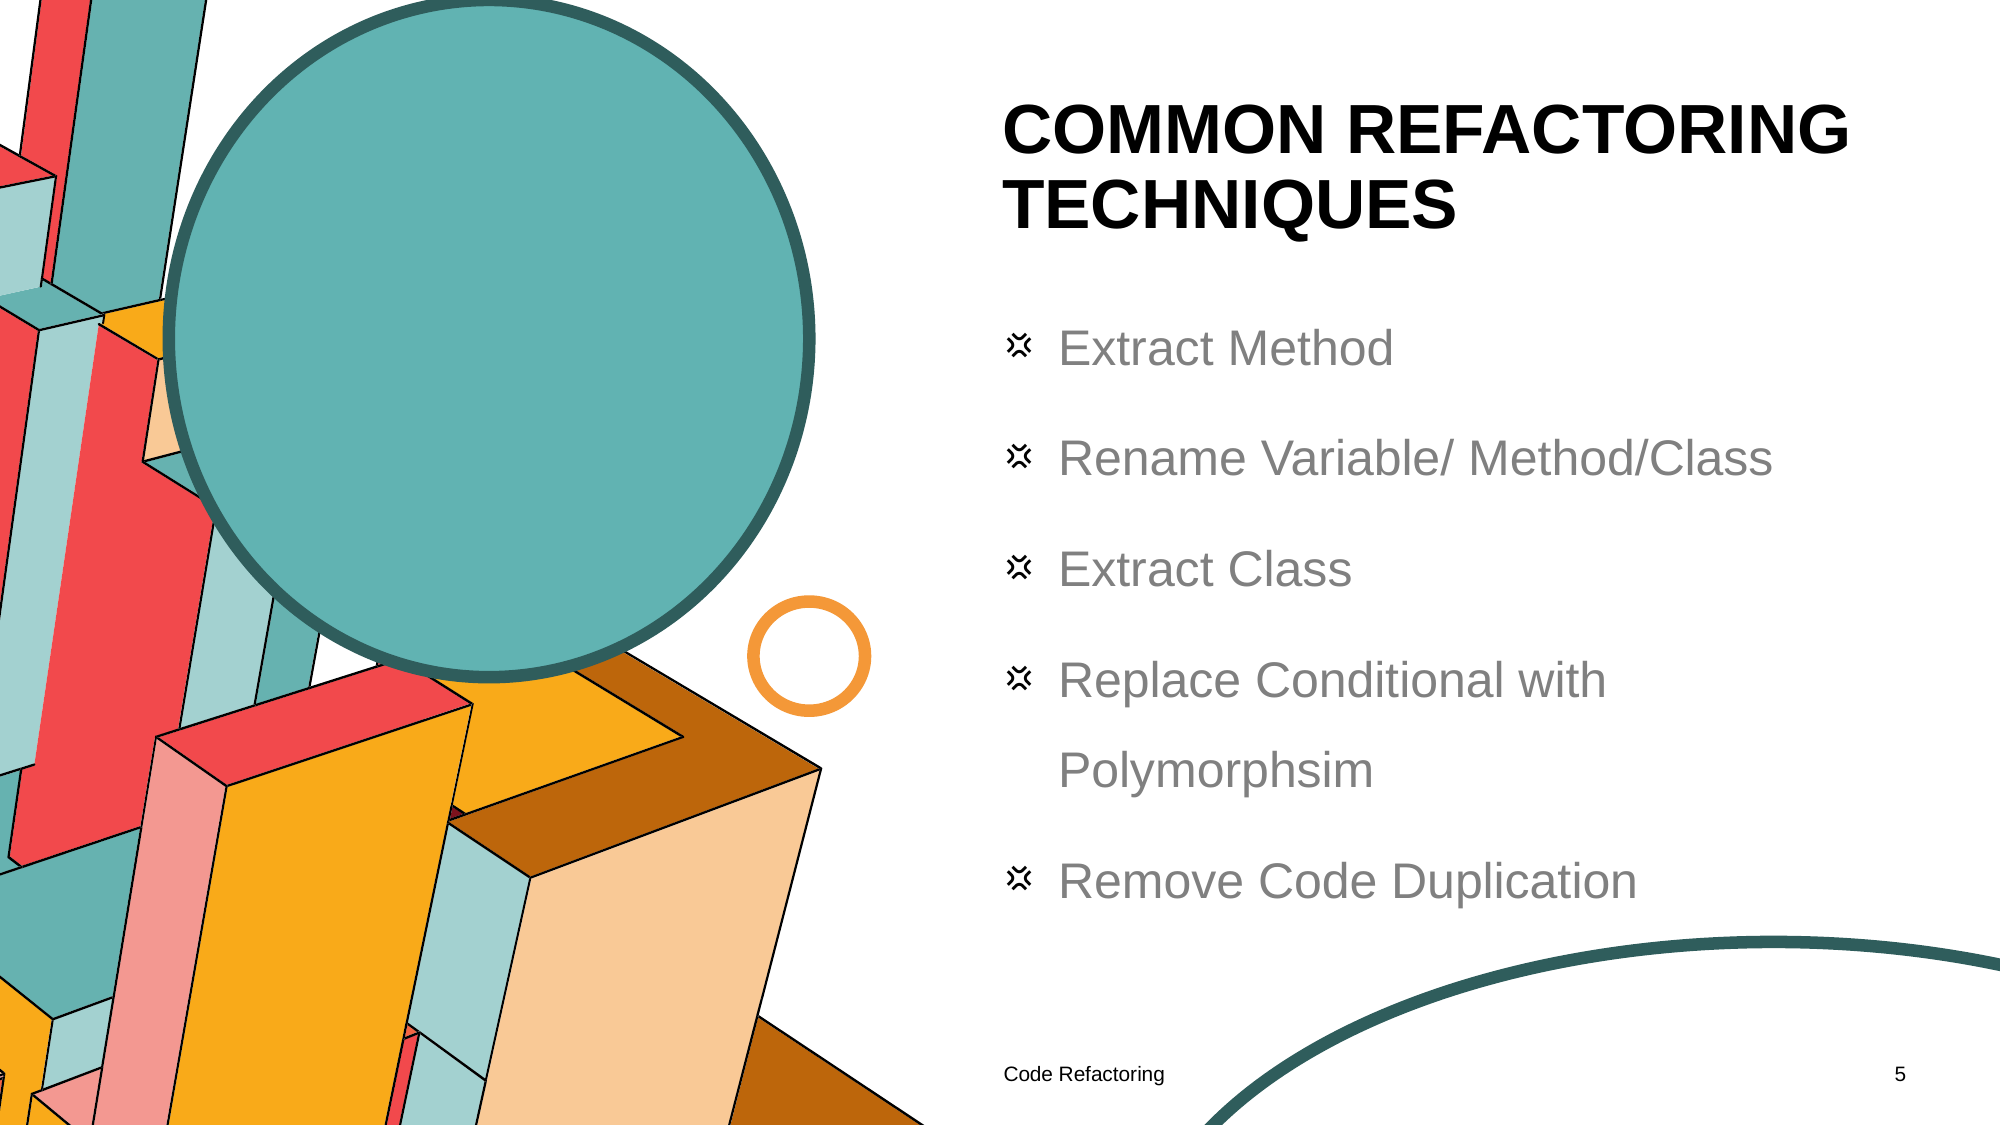

# Common Refactoring Techniques
Extract Method
Rename Variable/ Method/Class
Extract Class
Replace Conditional with Polymorphsim
Remove Code Duplication

Code Refactoring
5